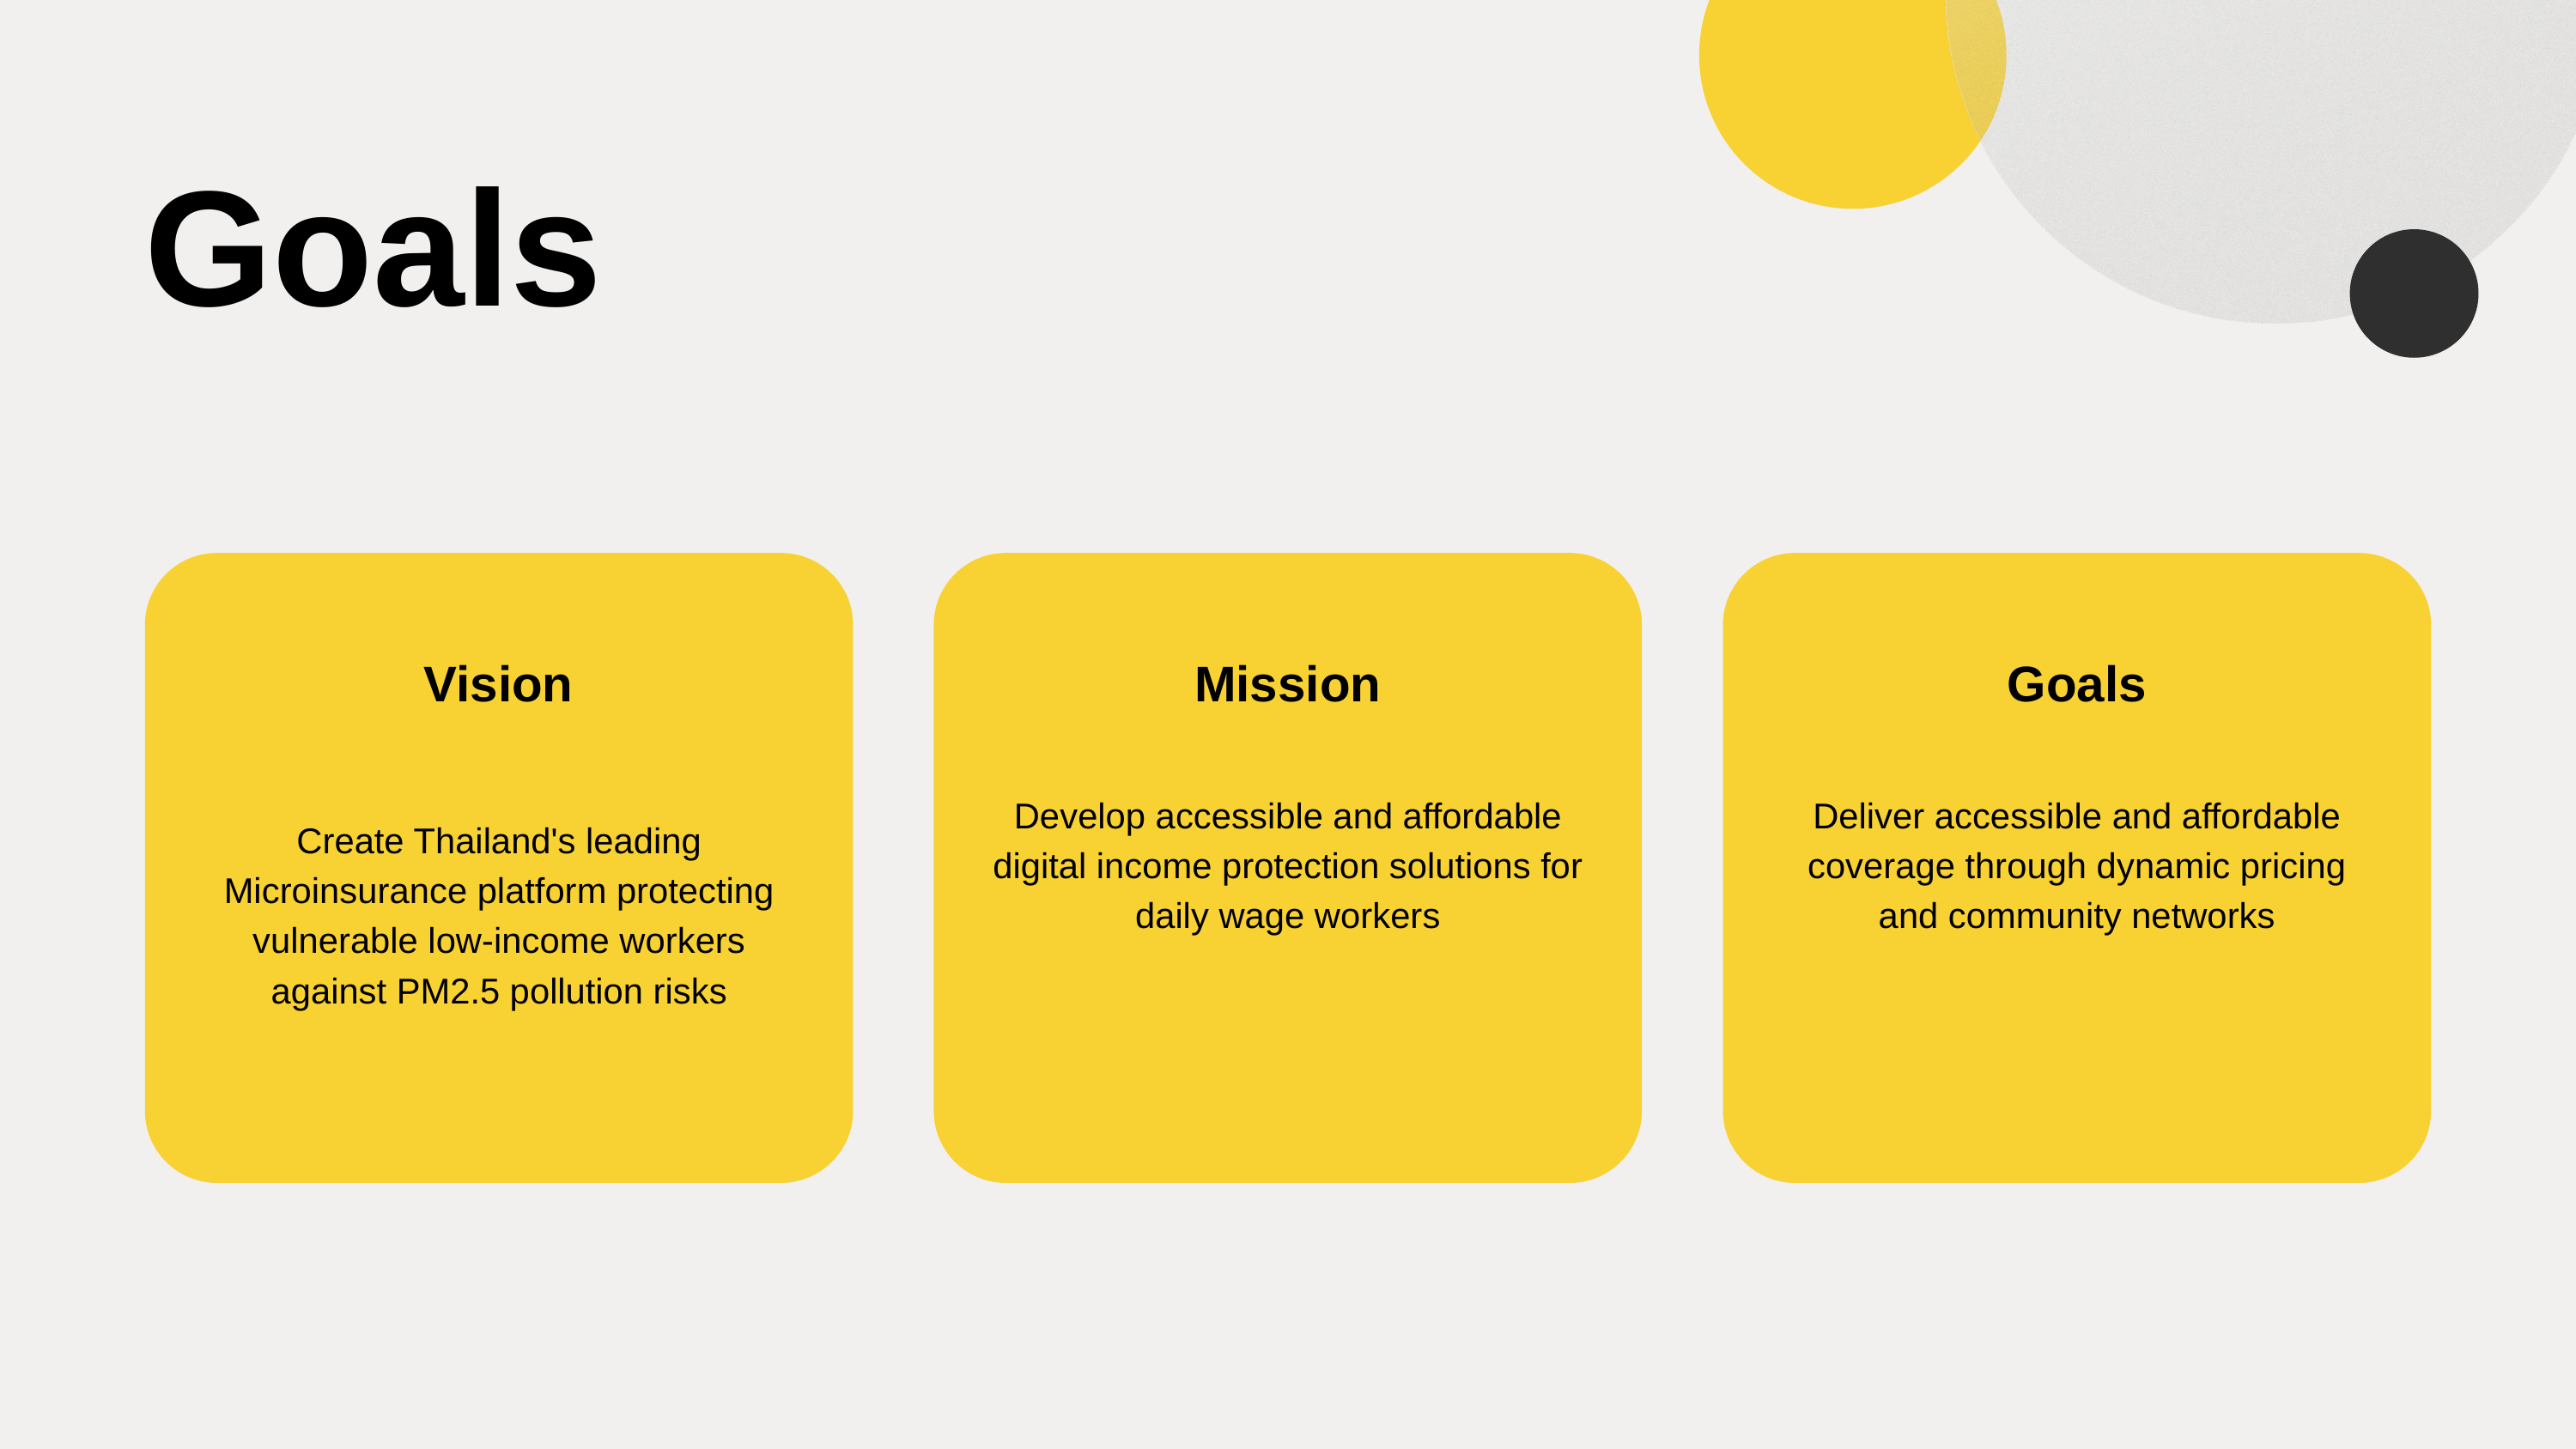

Goals

Vision
Mission
Goals
Develop accessible and affordable digital income protection solutions for daily wage workers
Deliver accessible and affordable coverage through dynamic pricing and community networks
Create Thailand's leading Microinsurance platform protecting vulnerable low-income workers against PM2.5 pollution risks